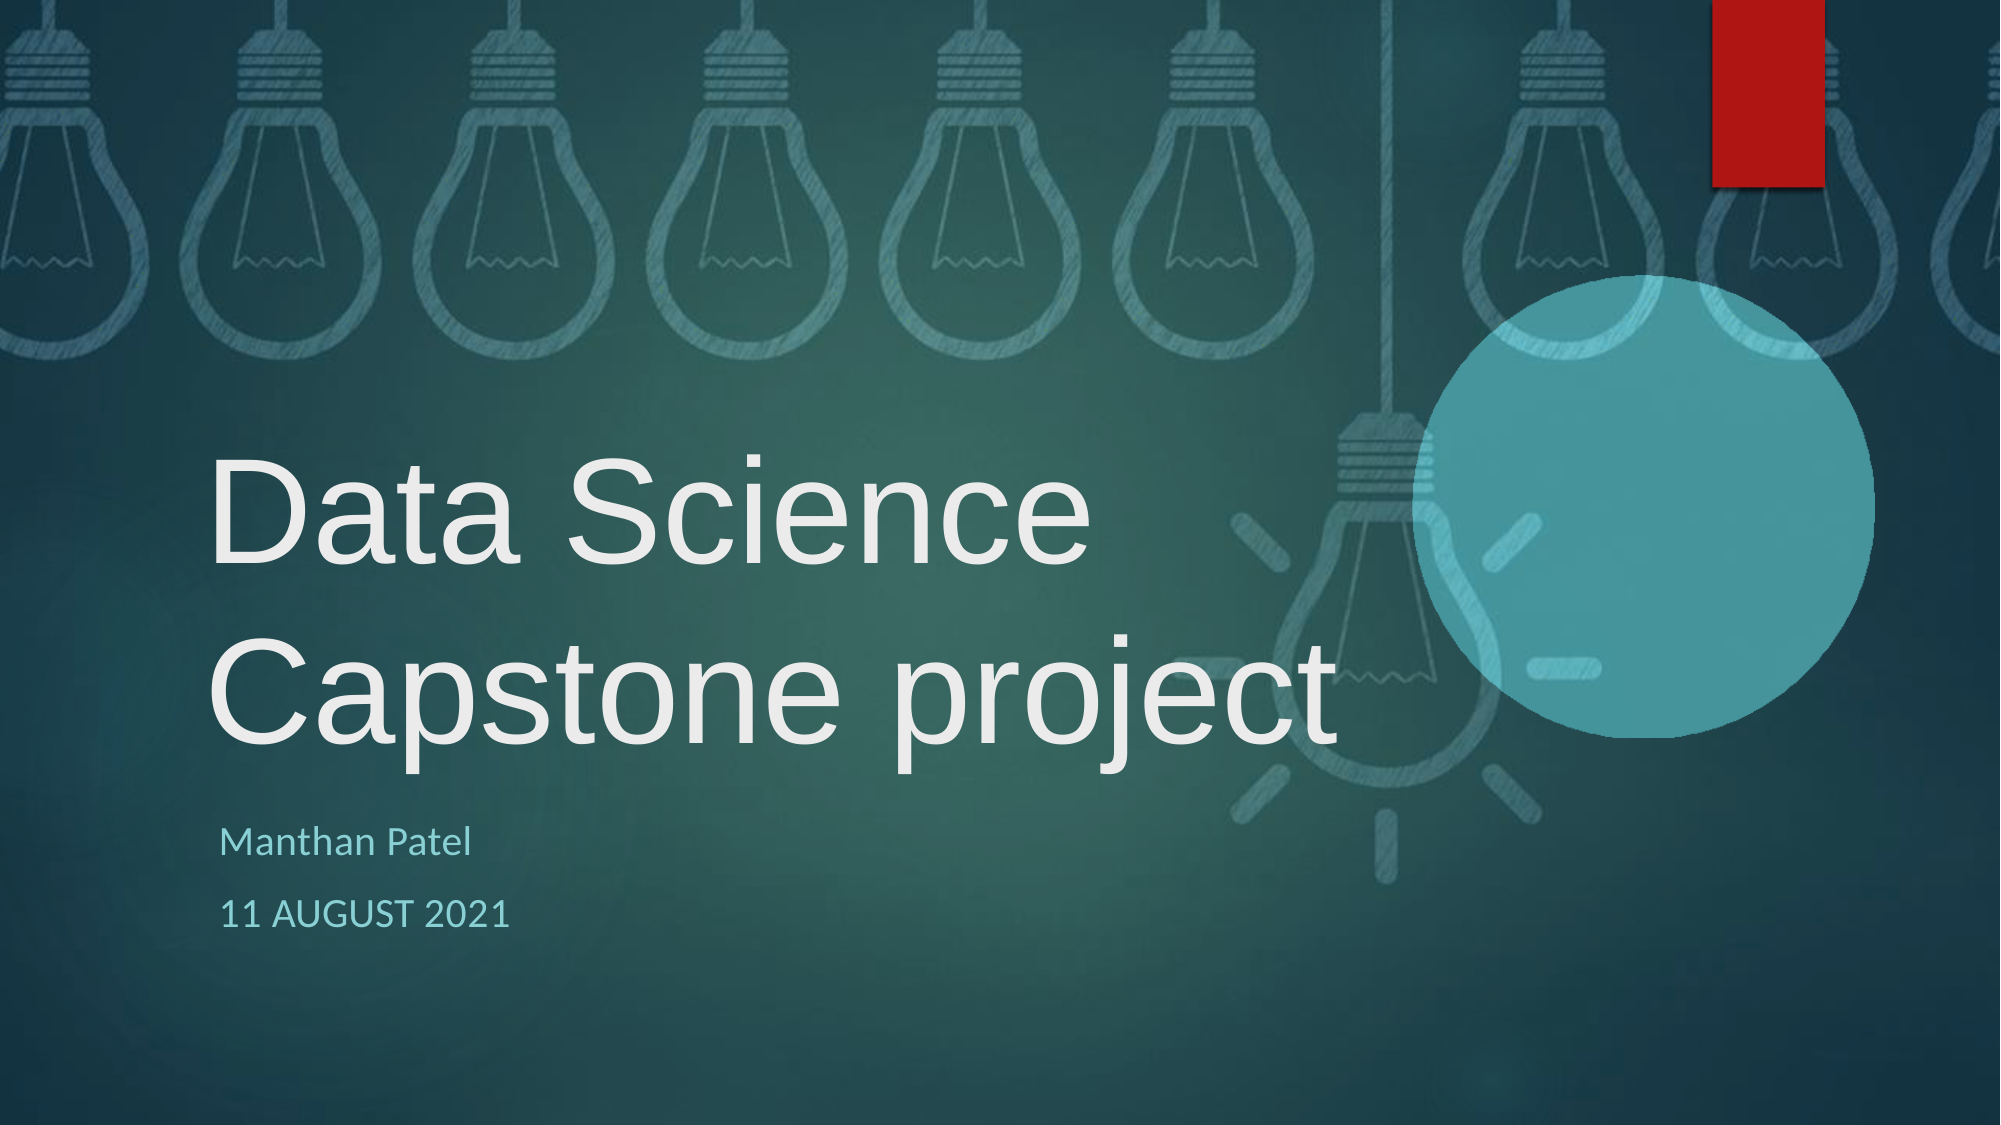

# Data Science  Capstone project
Manthan Patel
11 AUGUST 2021